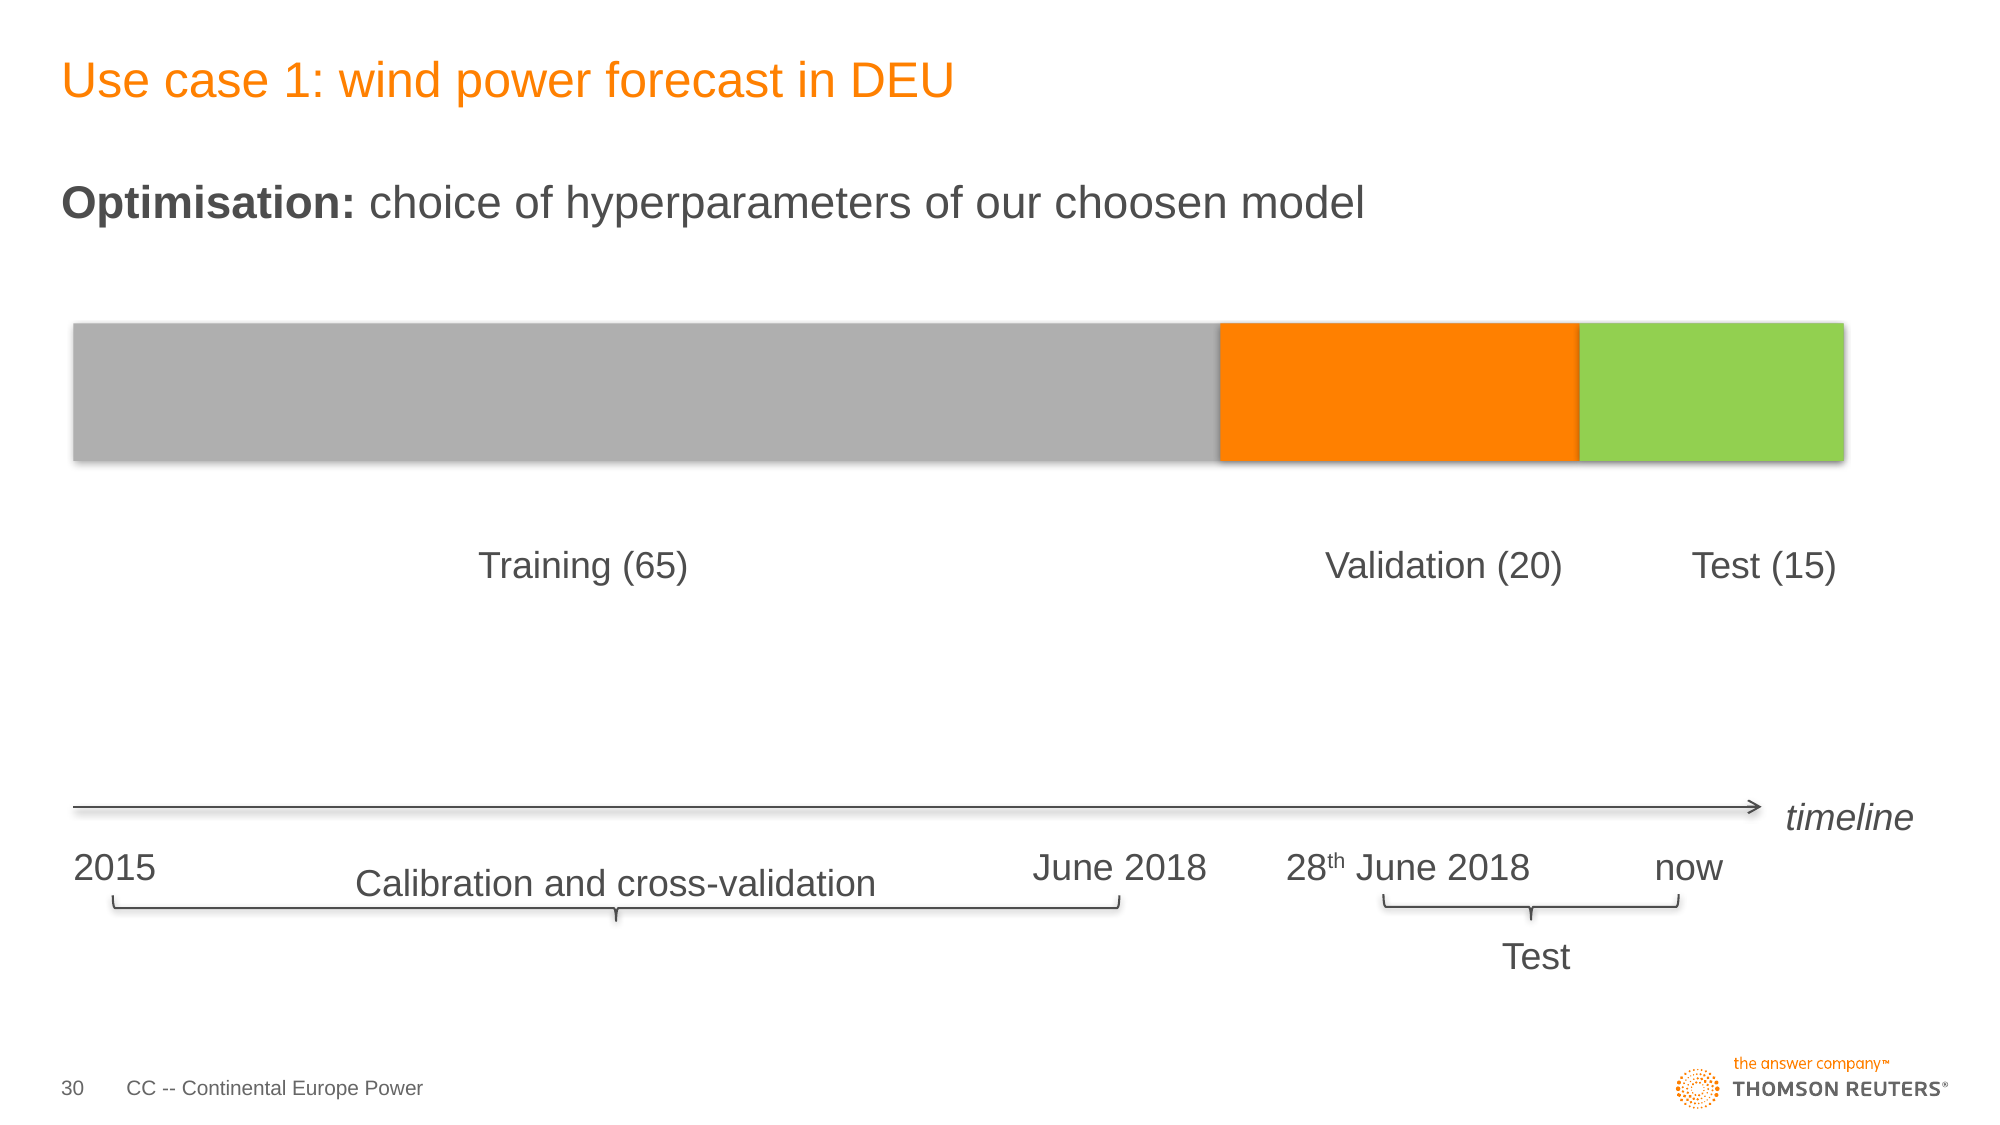

# Use case 1: wind power forecast in DEU
Optimisation: choice of hyperparameters of our choosen model

Training (65)
Validation (20)
Test (15)

timeline
2015
June 2018
28th June 2018
now
Calibration and cross-validation
Test
30
CC -- Continental Europe Power